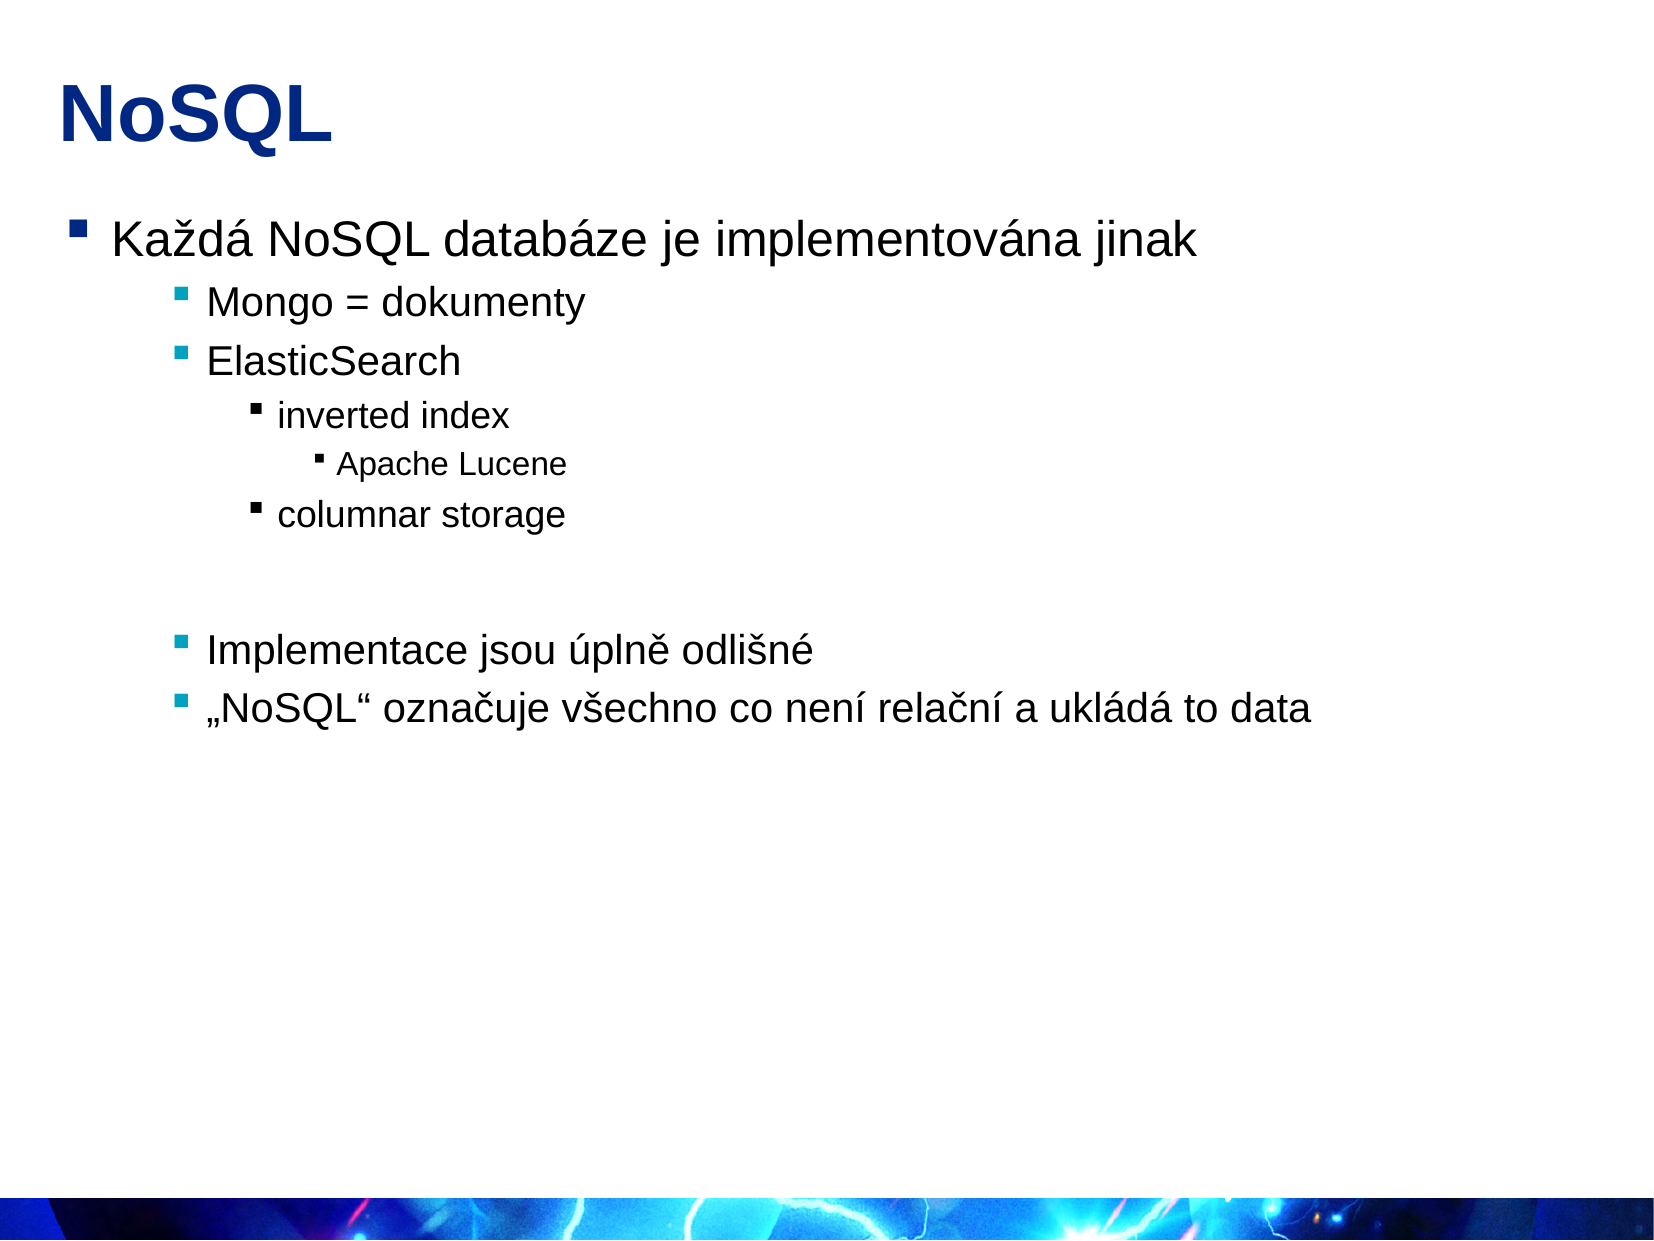

# NoSQL
Každá NoSQL databáze je implementována jinak
Mongo = dokumenty
ElasticSearch
inverted index
Apache Lucene
columnar storage

Implementace jsou úplně odlišné
„NoSQL“ označuje všechno co není relační a ukládá to data